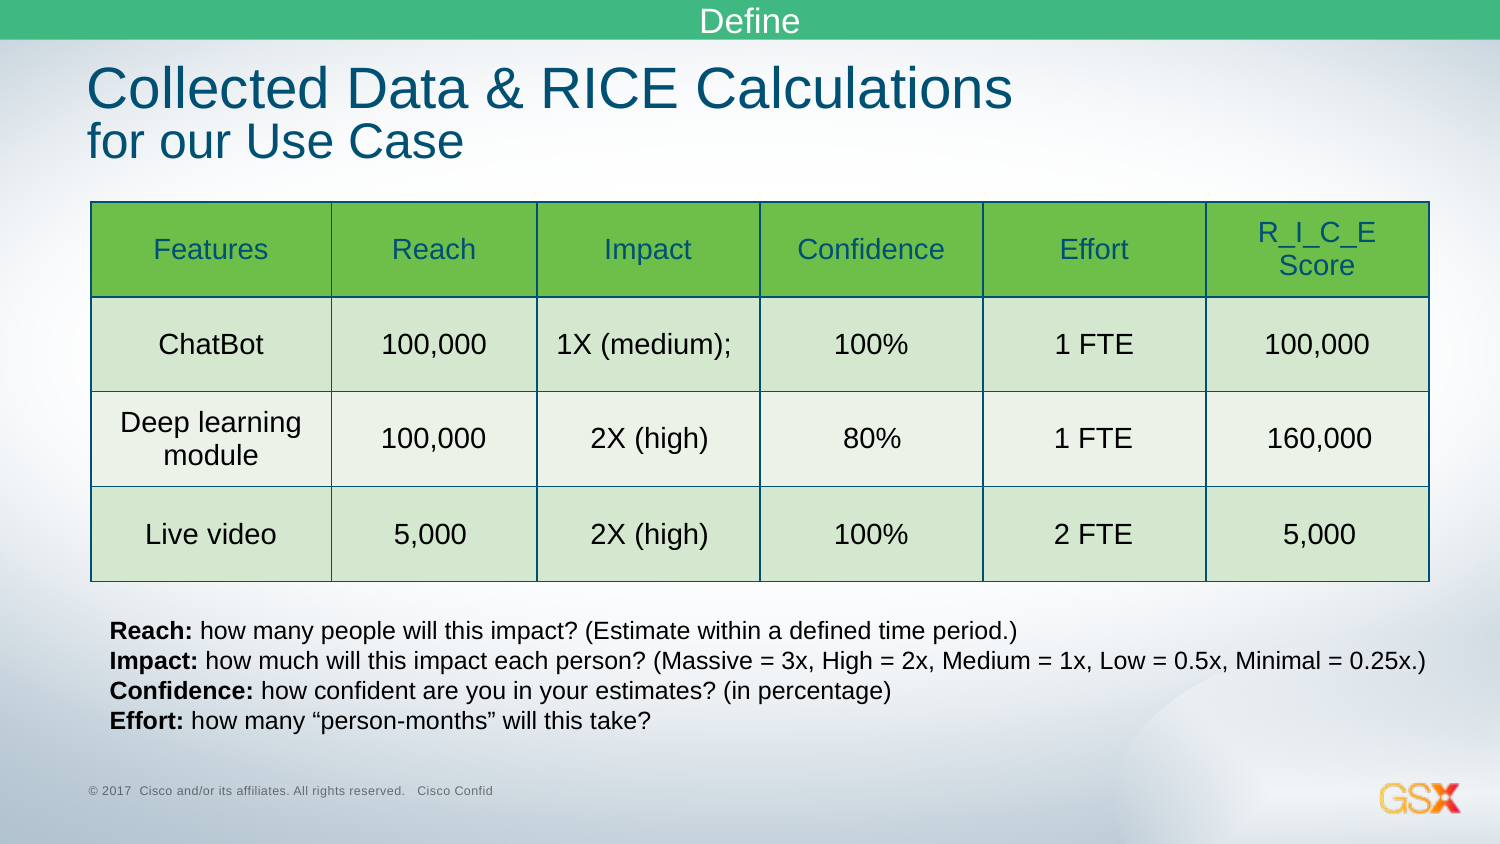

Define
# Collected Data & RICE Calculations for our Use Case
| Features | Reach | Impact | Confidence | Effort | R\_I\_C\_E Score |
| --- | --- | --- | --- | --- | --- |
| ChatBot | 100,000 | 1X (medium); | 100% | 1 FTE | 100,000 |
| Deep learning module |  |  |  |  |  |
| Live video |  |  |  |  |  |
100,000
2X (high)
80%
1 FTE
160,000
5,000
2X (high)
100%
2 FTE
5,000
Reach: how many people will this impact? (Estimate within a defined time period.)
Impact: how much will this impact each person? (Massive = 3x, High = 2x, Medium = 1x, Low = 0.5x, Minimal = 0.25x.)
Confidence: how confident are you in your estimates? (in percentage)
Effort: how many “person-months” will this take?